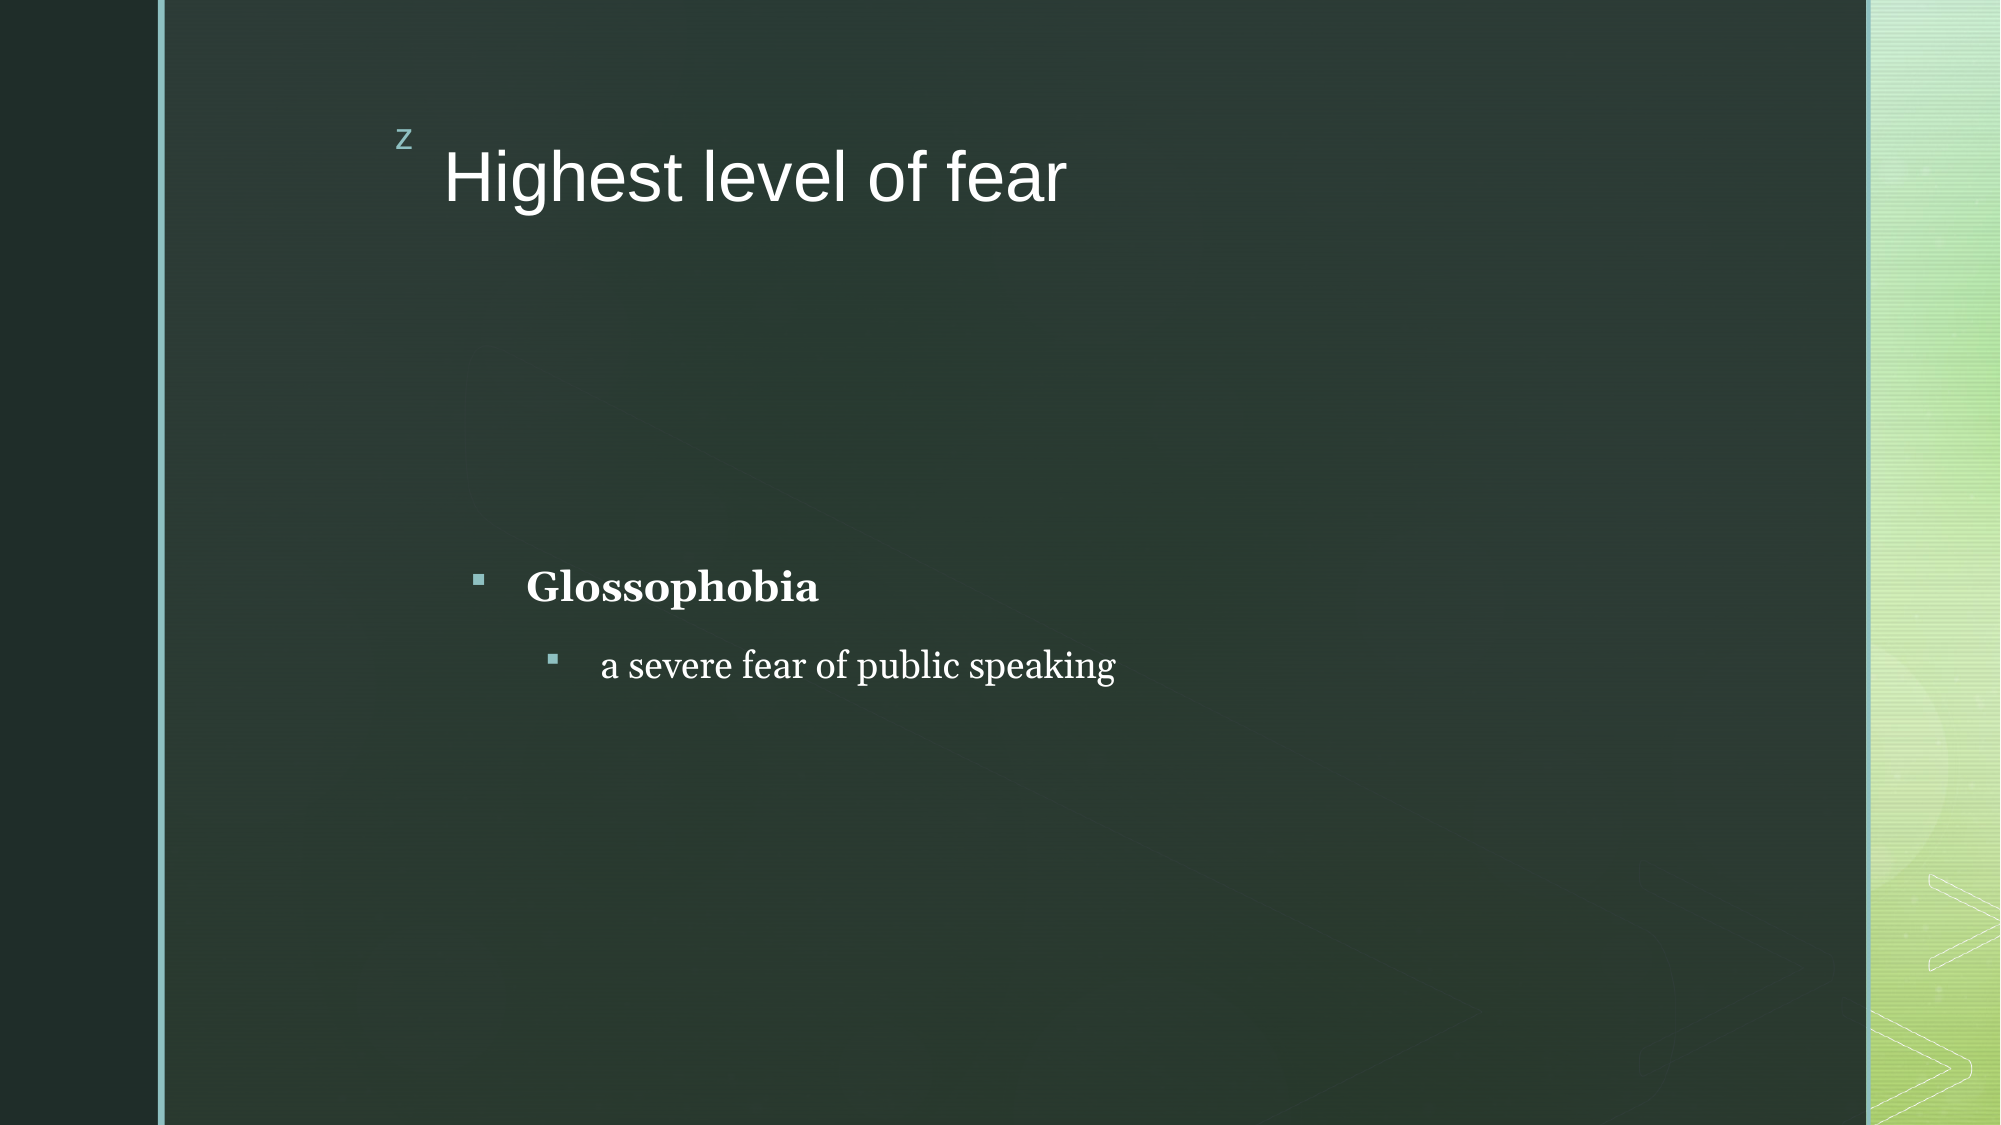

# Highest level of fear
Glossophobia
a severe fear of public speaking